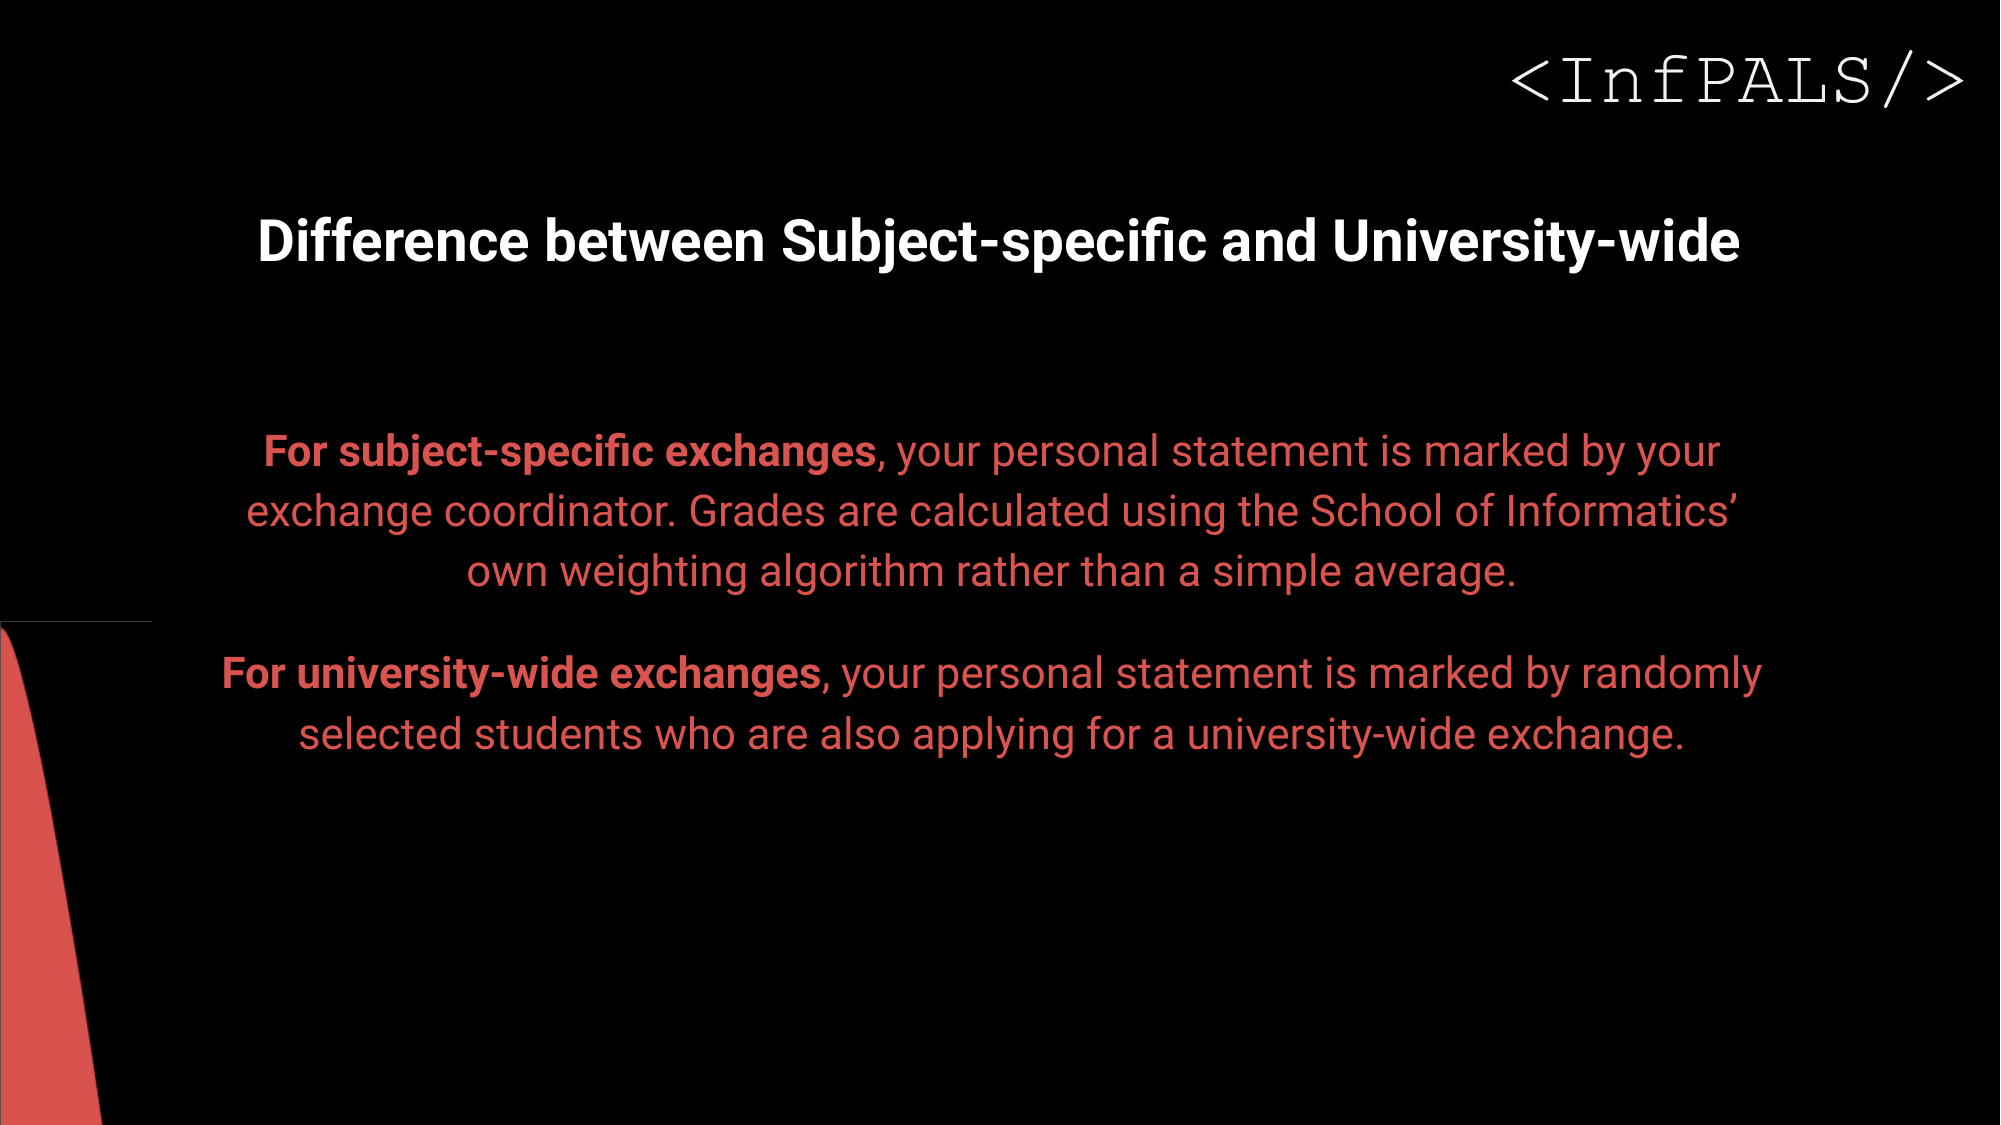

# Difference between Subject-specific and University-wide
For subject-specific exchanges, your personal statement is marked by your exchange coordinator. Grades are calculated using the School of Informatics’ own weighting algorithm rather than a simple average.
For university-wide exchanges, your personal statement is marked by randomly selected students who are also applying for a university-wide exchange.